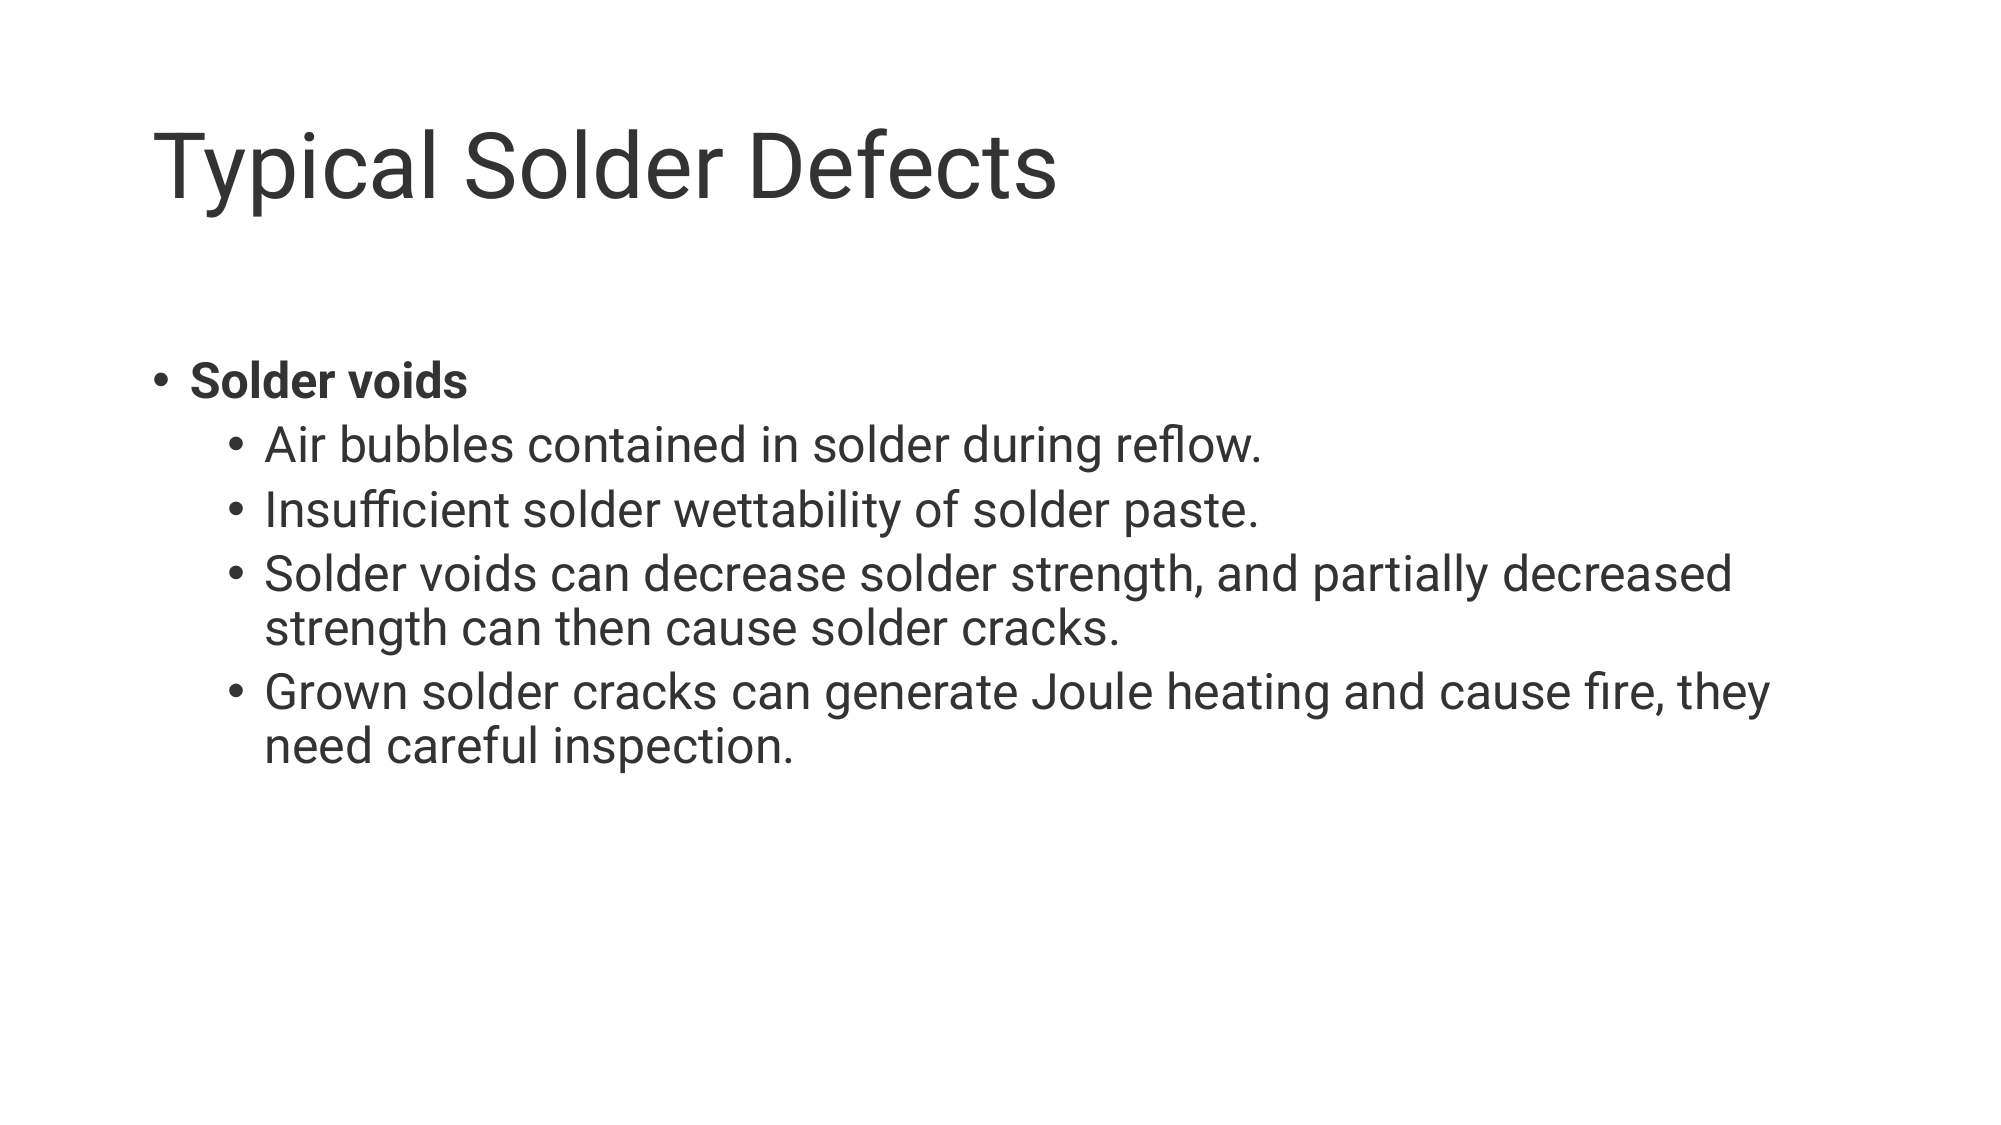

# Typical Solder Defects

Solder voids
Air bubbles contained in solder during reflow.
Insufficient solder wettability of solder paste.
Solder voids can decrease solder strength, and partially decreased strength can then cause solder cracks.
Grown solder cracks can generate Joule heating and cause fire, they need careful inspection.